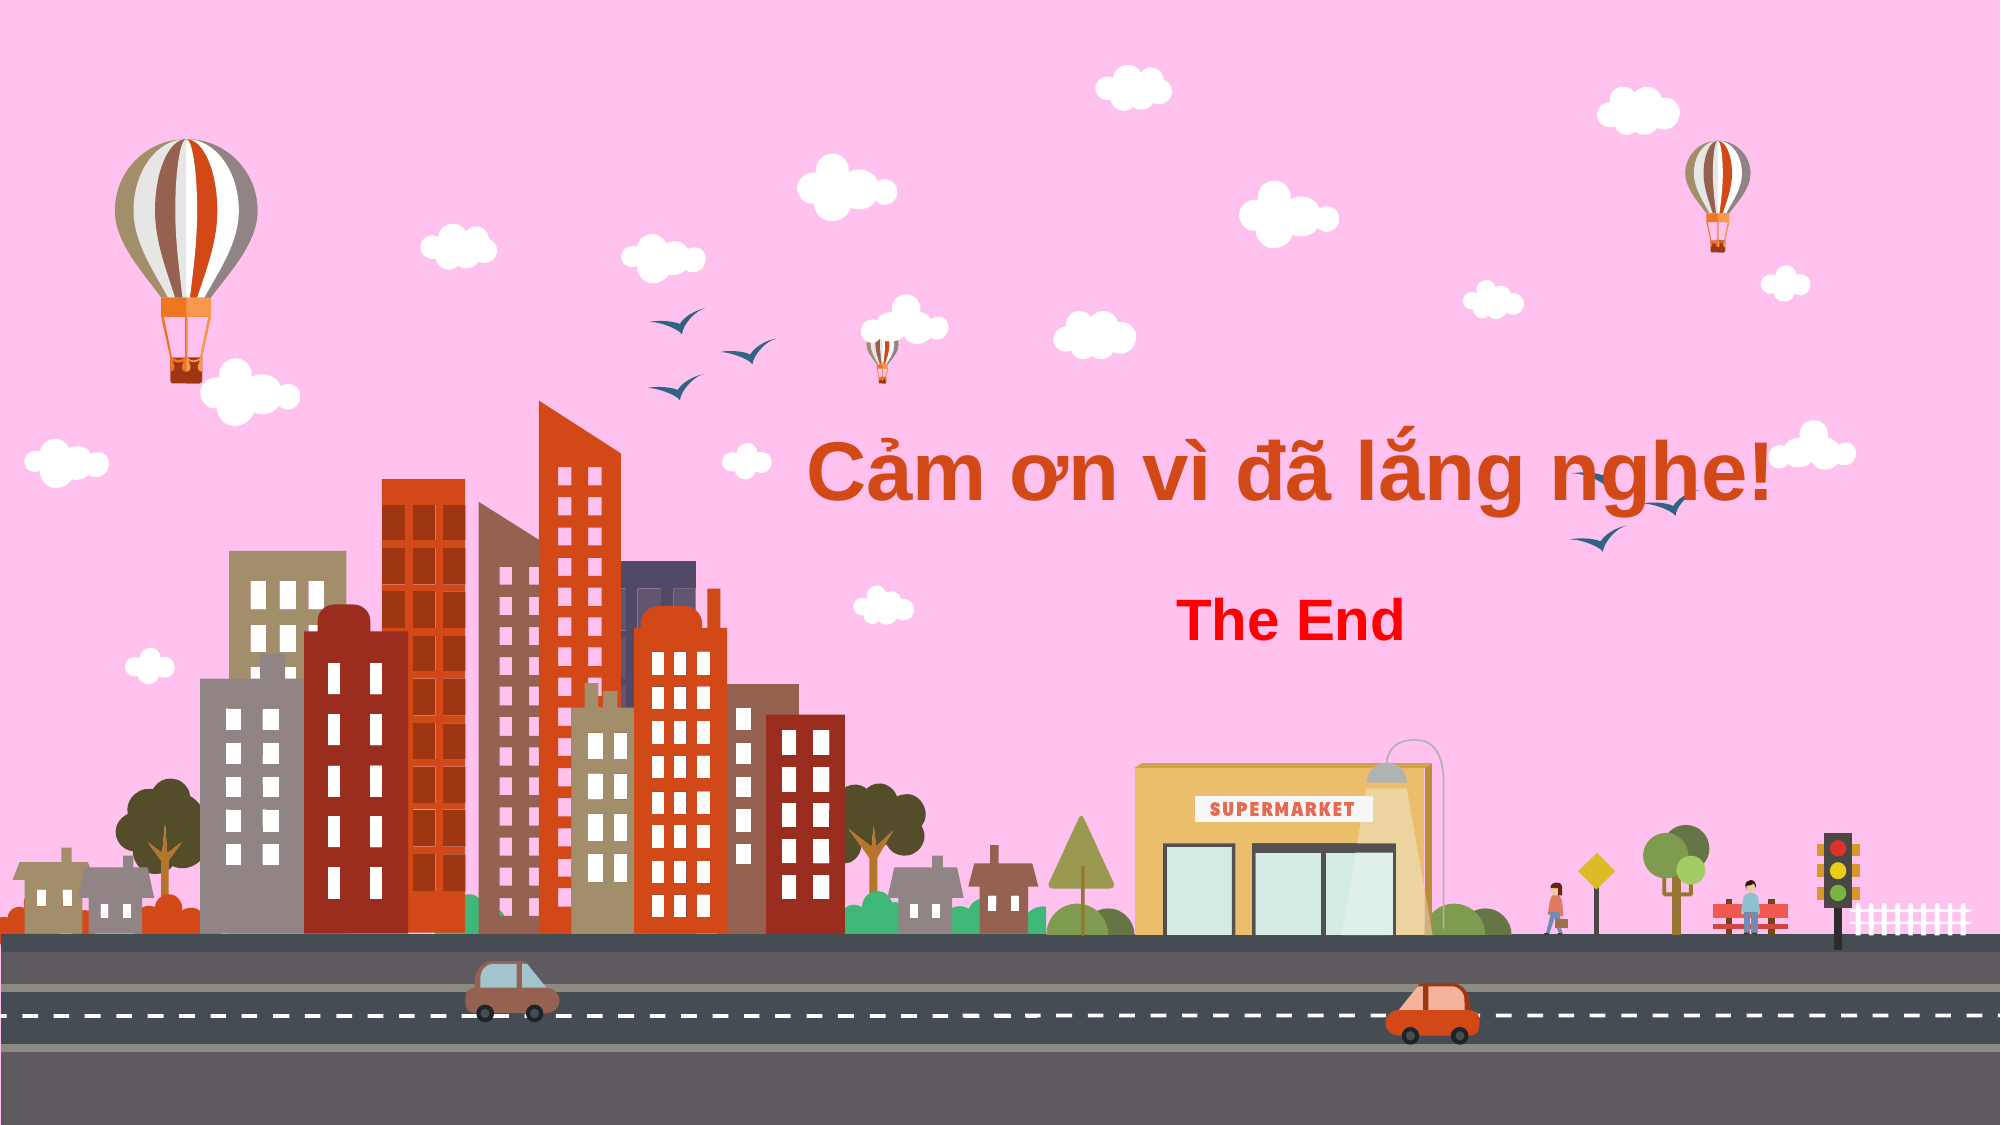

Cảm ơn vì đã lắng nghe!

The End